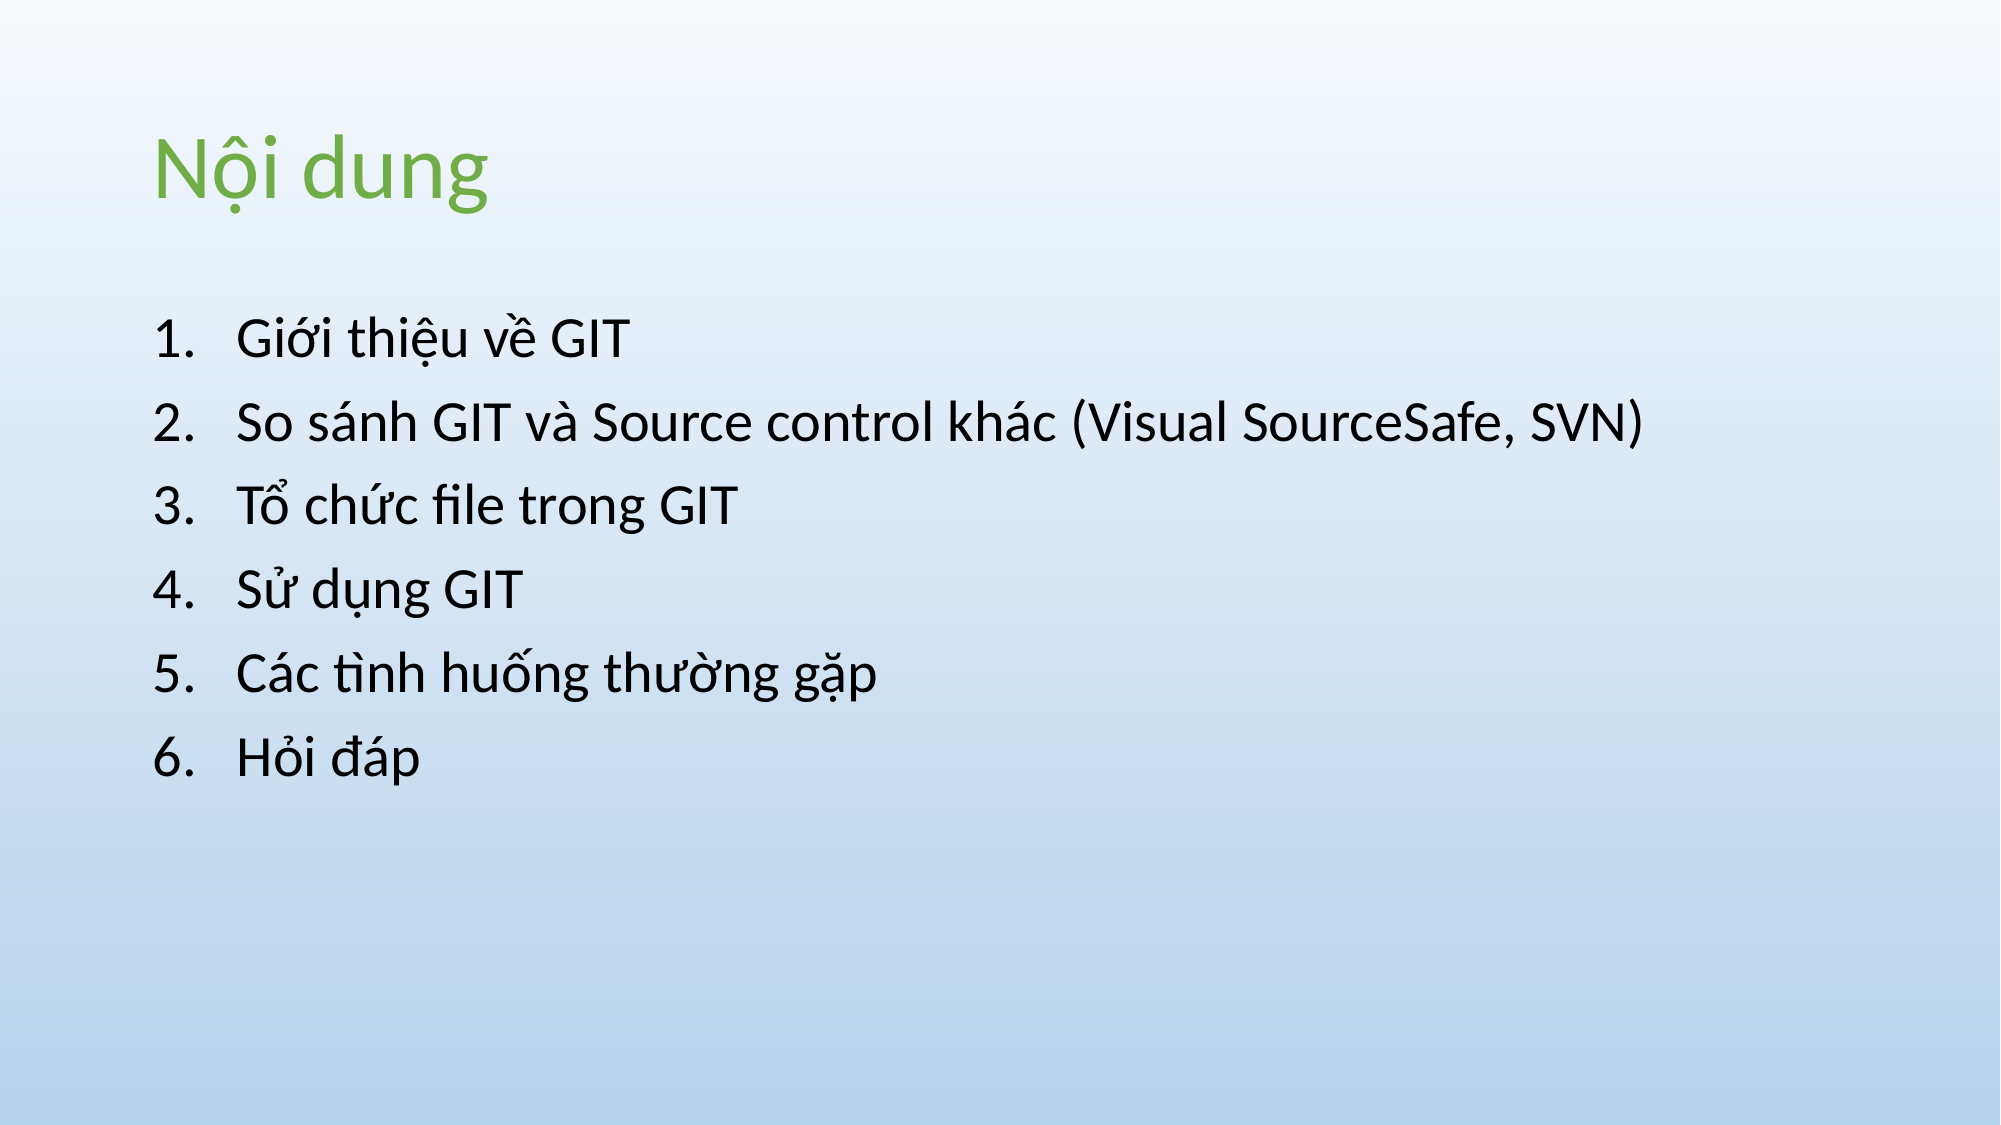

# Nội dung
Giới thiệu về GIT
So sánh GIT và Source control khác (Visual SourceSafe, SVN)
Tổ chức file trong GIT
Sử dụng GIT
Các tình huống thường gặp
Hỏi đáp